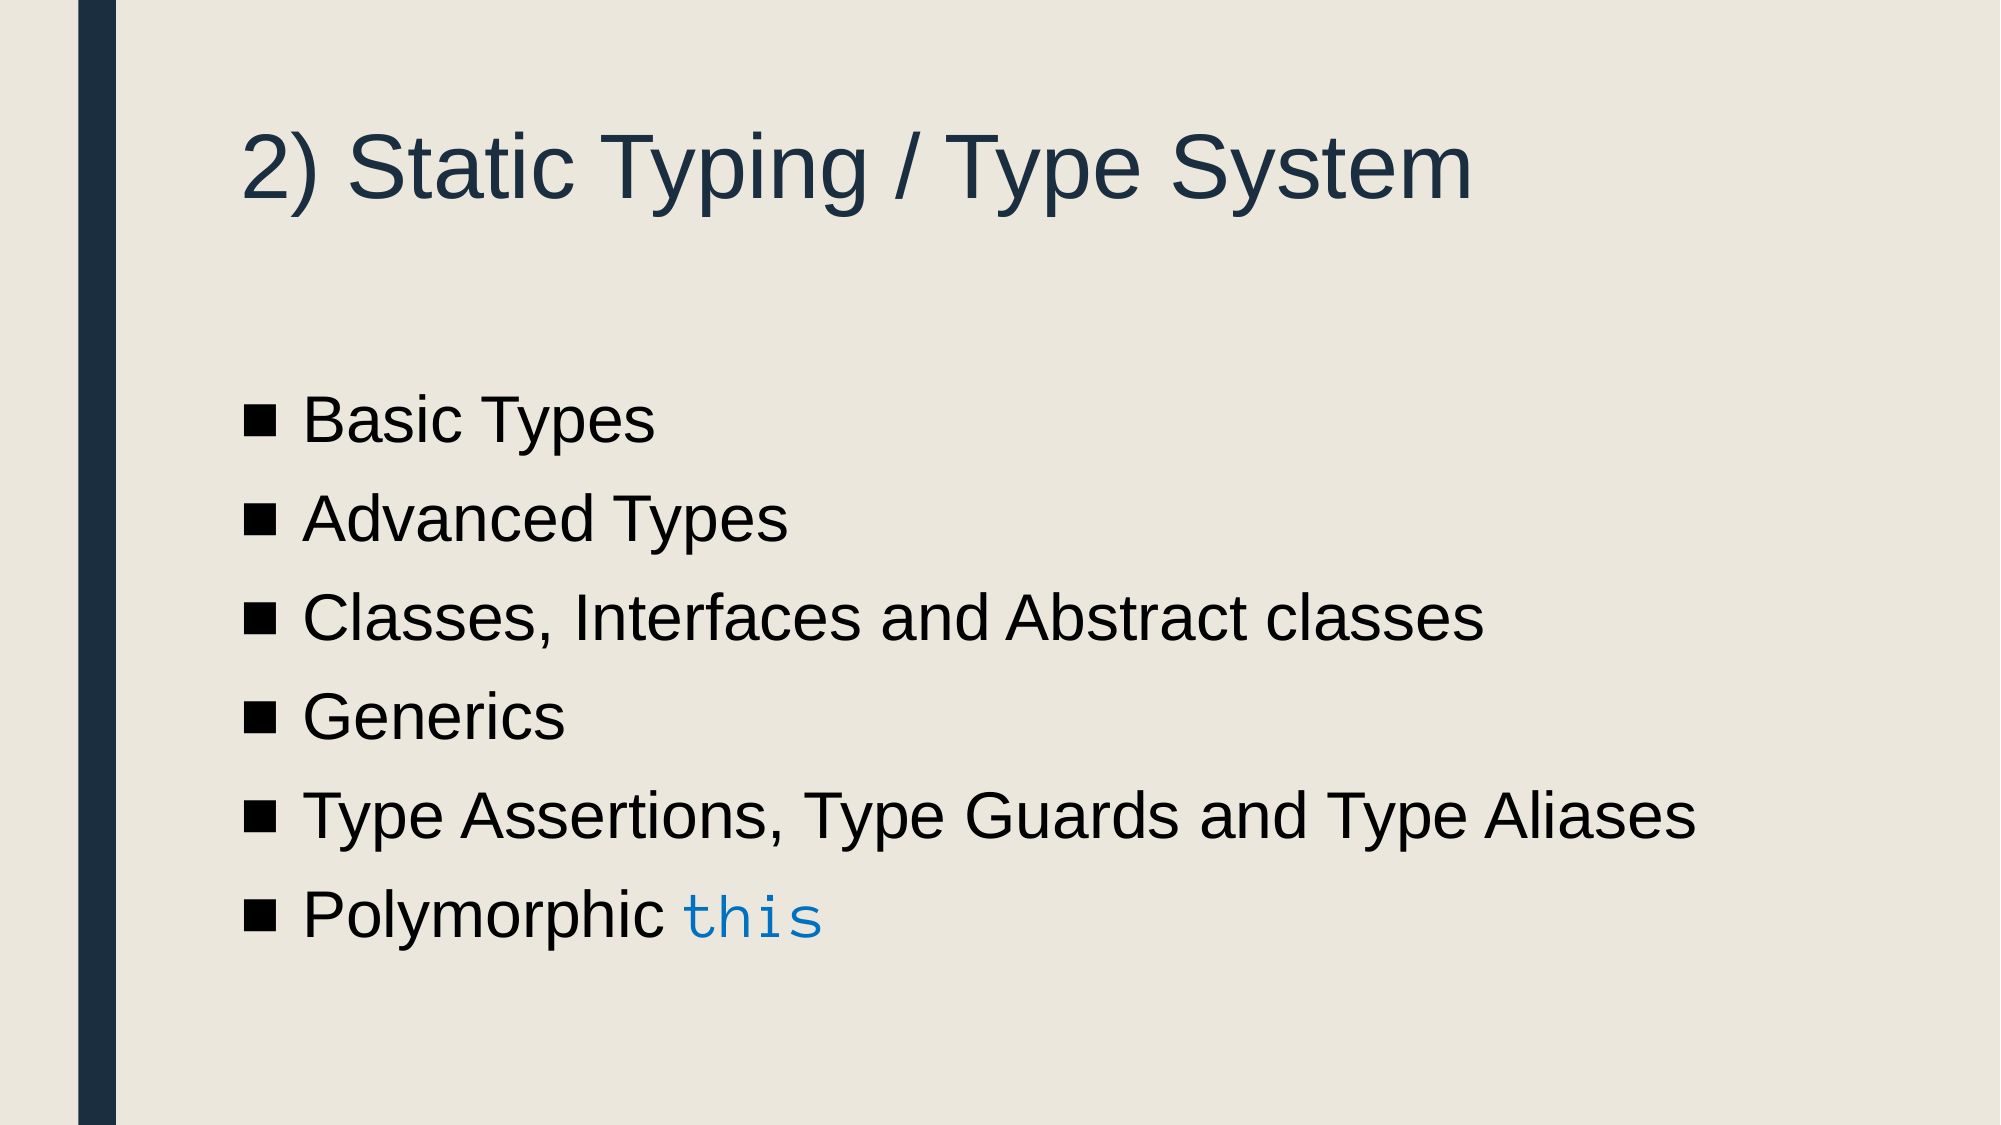

# 2) Static Typing / Type System
Basic Types
Advanced Types
Classes, Interfaces and Abstract classes
Generics
Type Assertions, Type Guards and Type Aliases
Polymorphic this